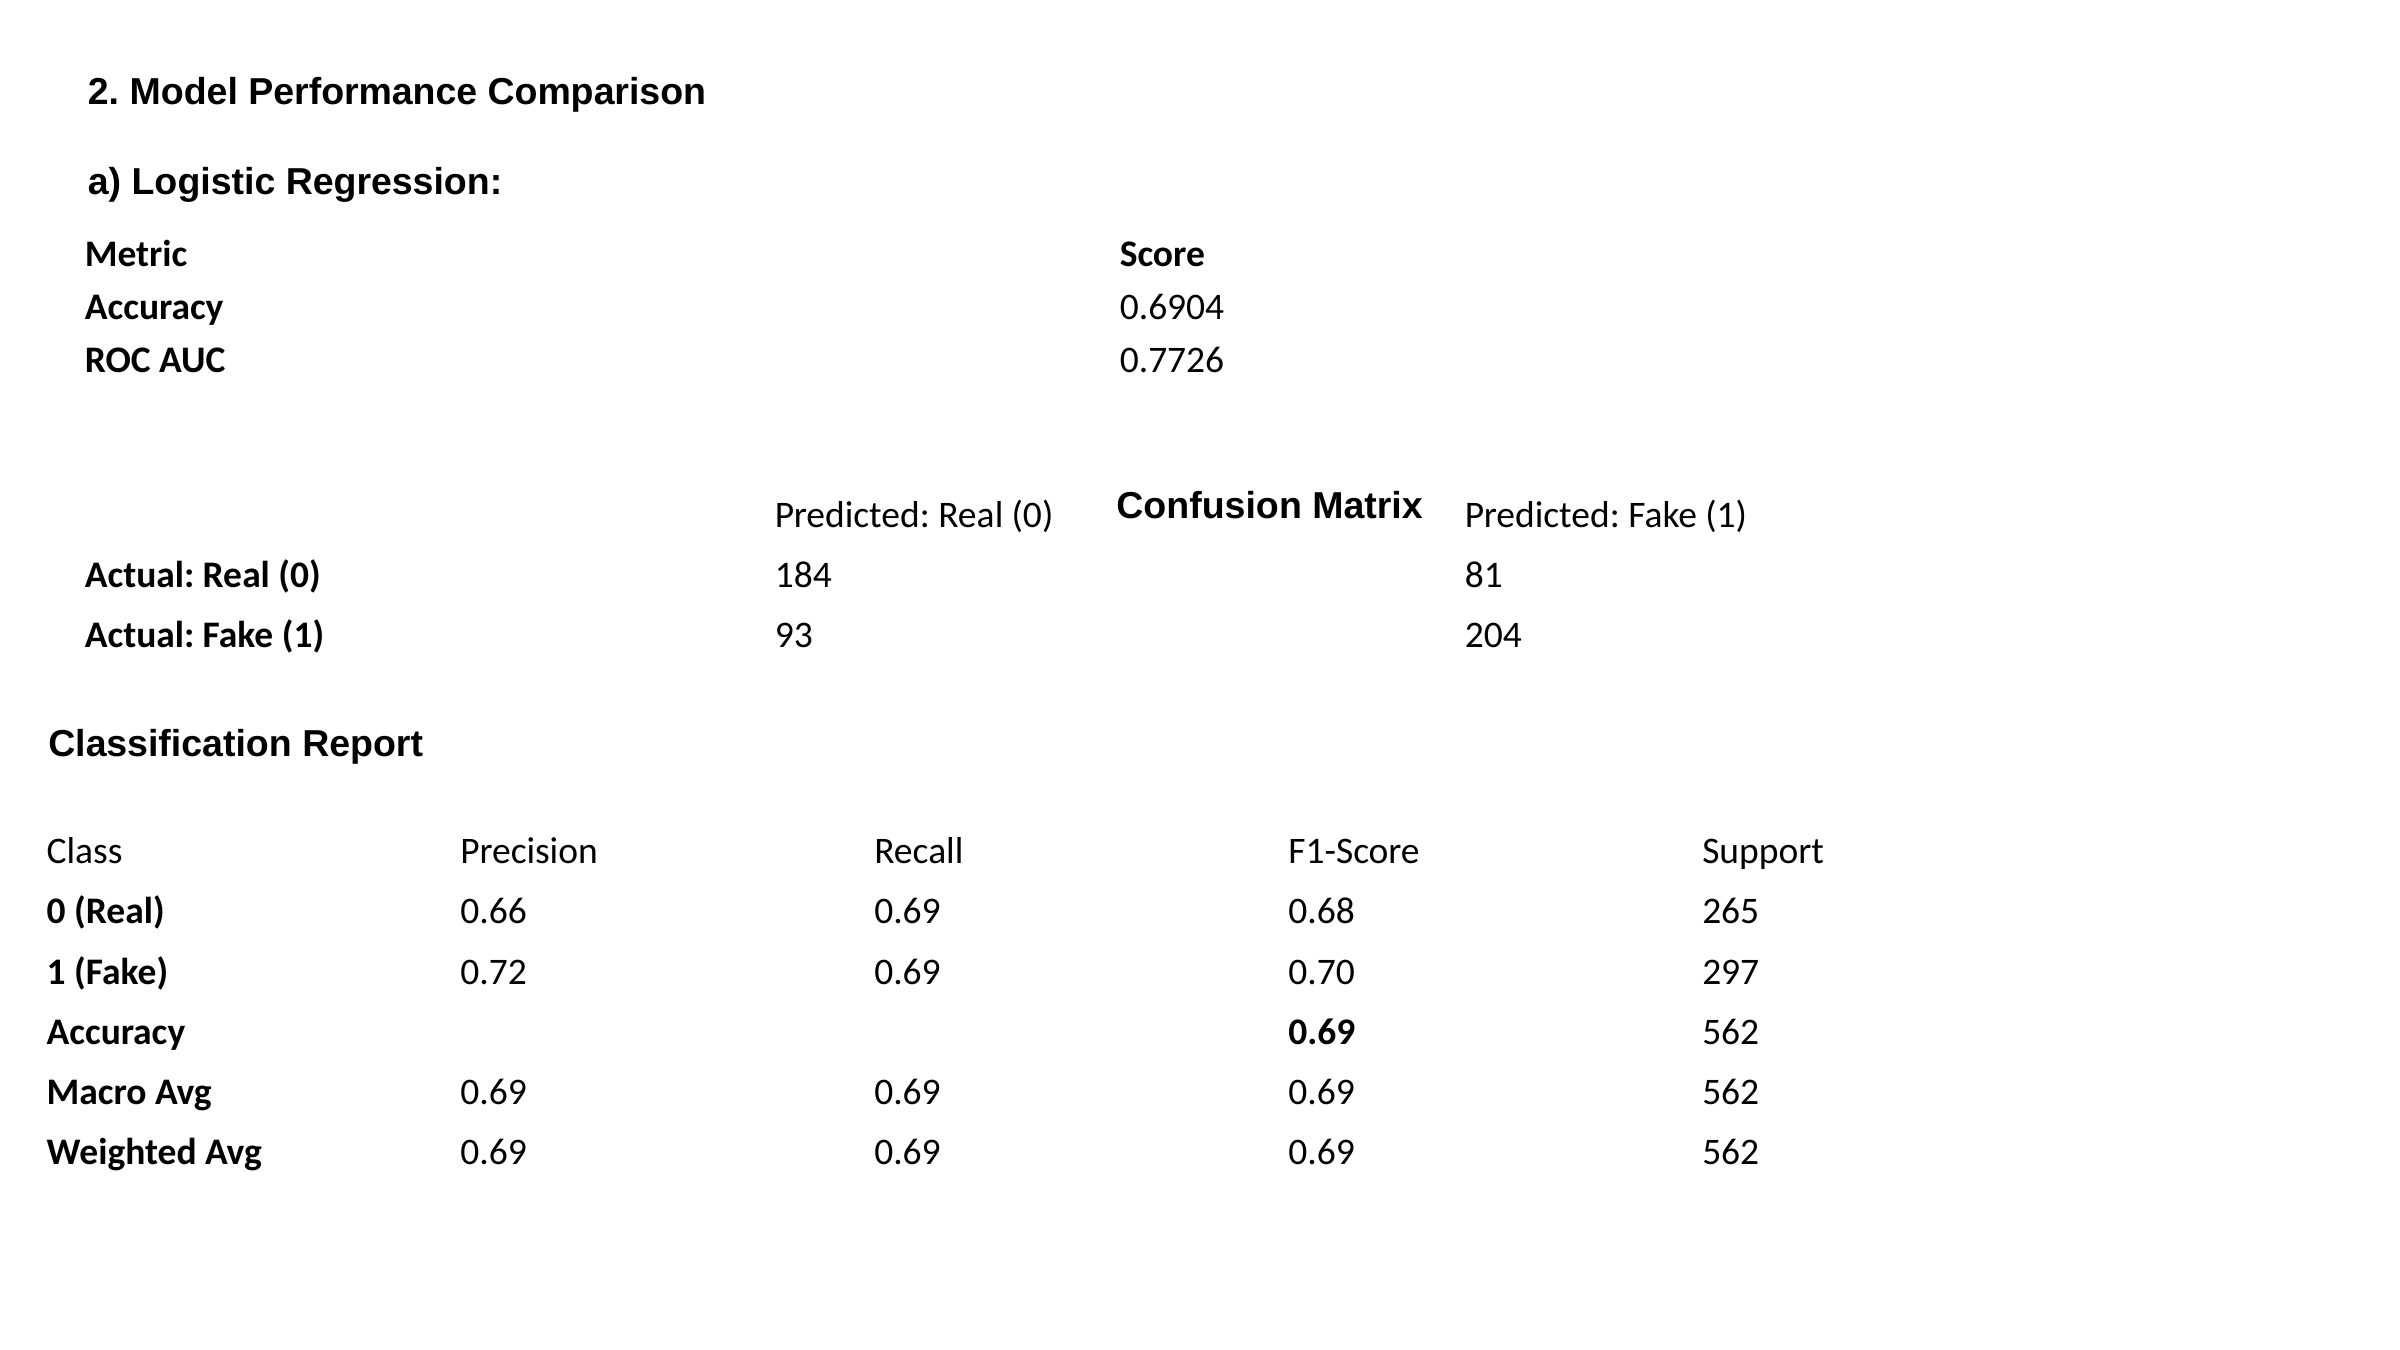

2. Model Performance Comparison

a) Logistic Regression:

| Metric | Score |
| --- | --- |
| Accuracy | 0.6904 |
| ROC AUC | 0.7726 |
|  | Predicted: Real (0) | Predicted: Fake (1) |
| --- | --- | --- |
| Actual: Real (0) | 184 | 81 |
| Actual: Fake (1) | 93 | 204 |
Confusion Matrix

Classification Report

| Class | Precision | Recall | F1-Score | Support |
| --- | --- | --- | --- | --- |
| 0 (Real) | 0.66 | 0.69 | 0.68 | 265 |
| 1 (Fake) | 0.72 | 0.69 | 0.70 | 297 |
| Accuracy |  |  | 0.69 | 562 |
| Macro Avg | 0.69 | 0.69 | 0.69 | 562 |
| Weighted Avg | 0.69 | 0.69 | 0.69 | 562 |